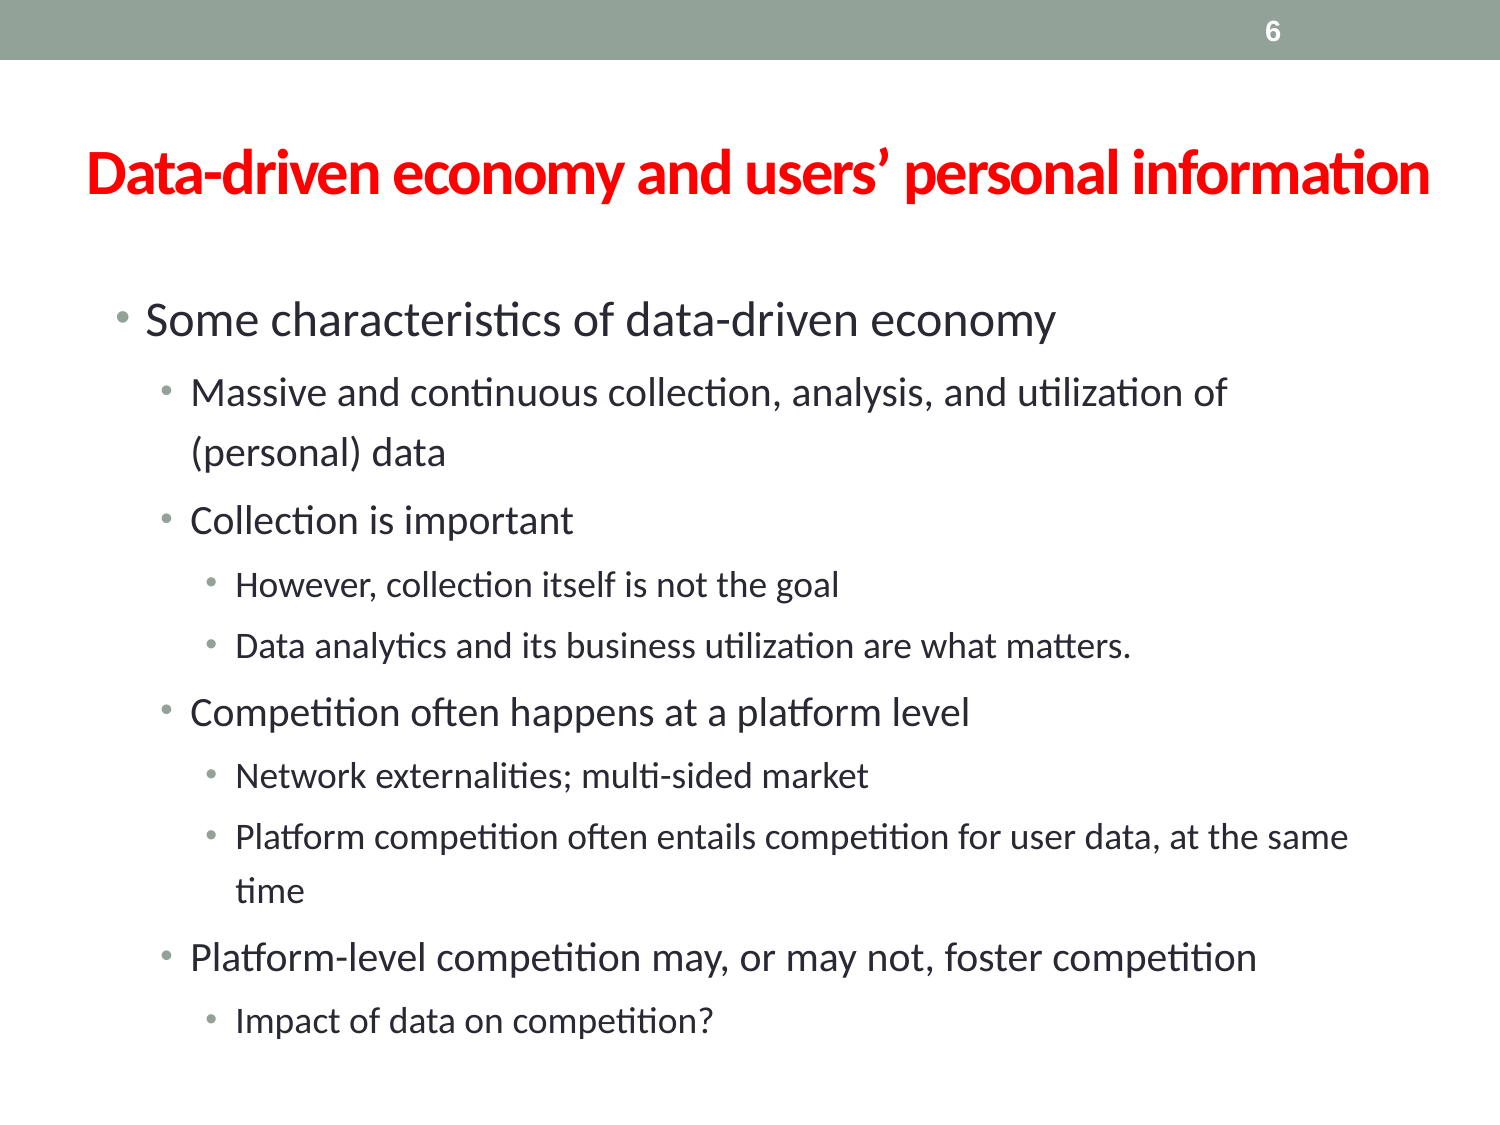

6
# Data-driven economy and users’ personal information
Some characteristics of data-driven economy
Massive and continuous collection, analysis, and utilization of (personal) data
Collection is important
However, collection itself is not the goal
Data analytics and its business utilization are what matters.
Competition often happens at a platform level
Network externalities; multi-sided market
Platform competition often entails competition for user data, at the same time
Platform-level competition may, or may not, foster competition
Impact of data on competition?